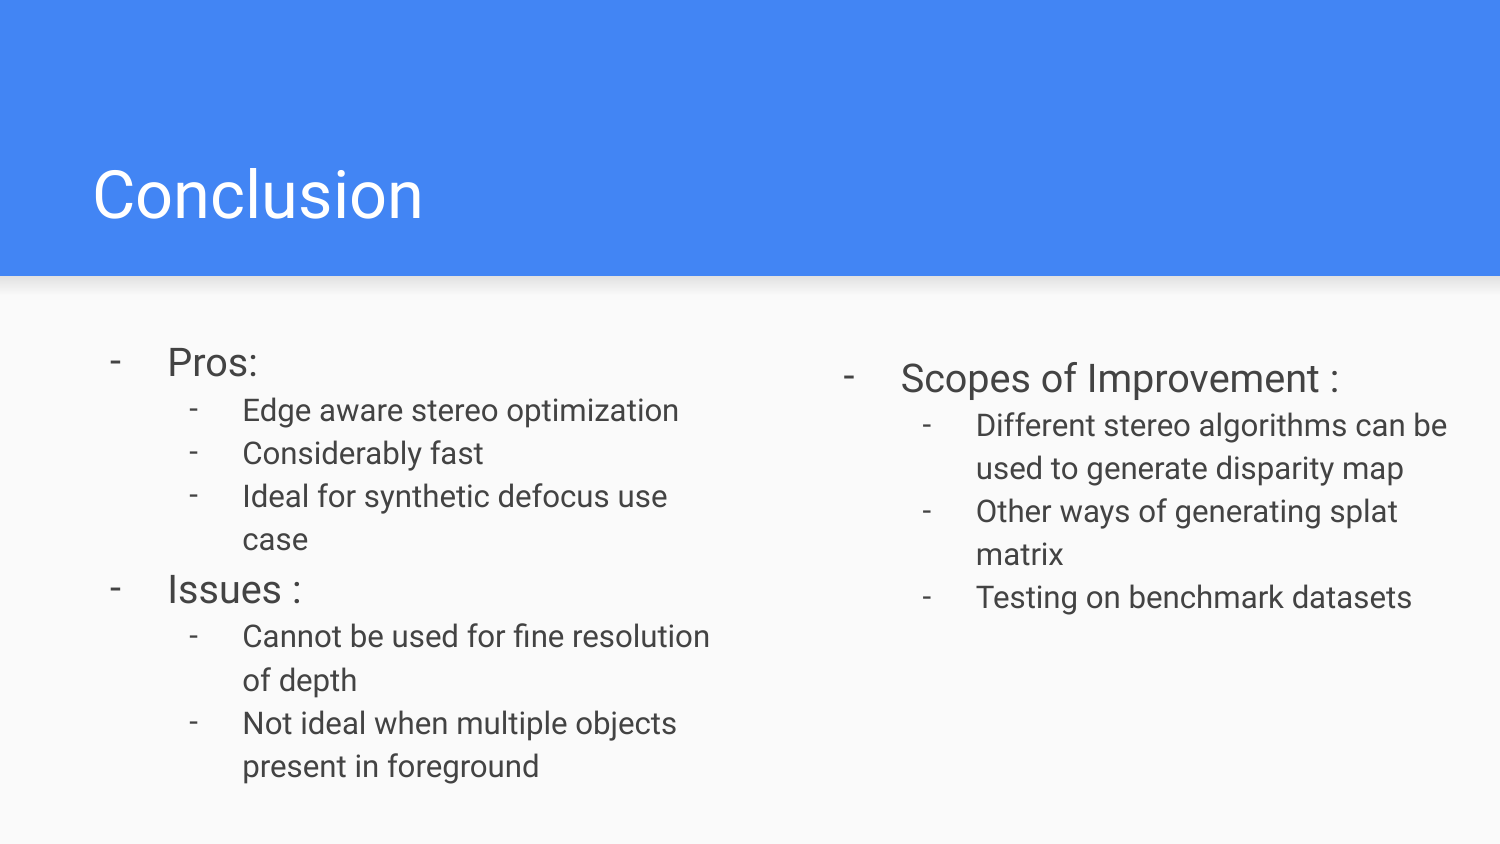

# Conclusion
Pros:
Edge aware stereo optimization
Considerably fast
Ideal for synthetic defocus use case
Issues :
Cannot be used for fine resolution of depth
Not ideal when multiple objects present in foreground
Scopes of Improvement :
Different stereo algorithms can be used to generate disparity map
Other ways of generating splat matrix
Testing on benchmark datasets